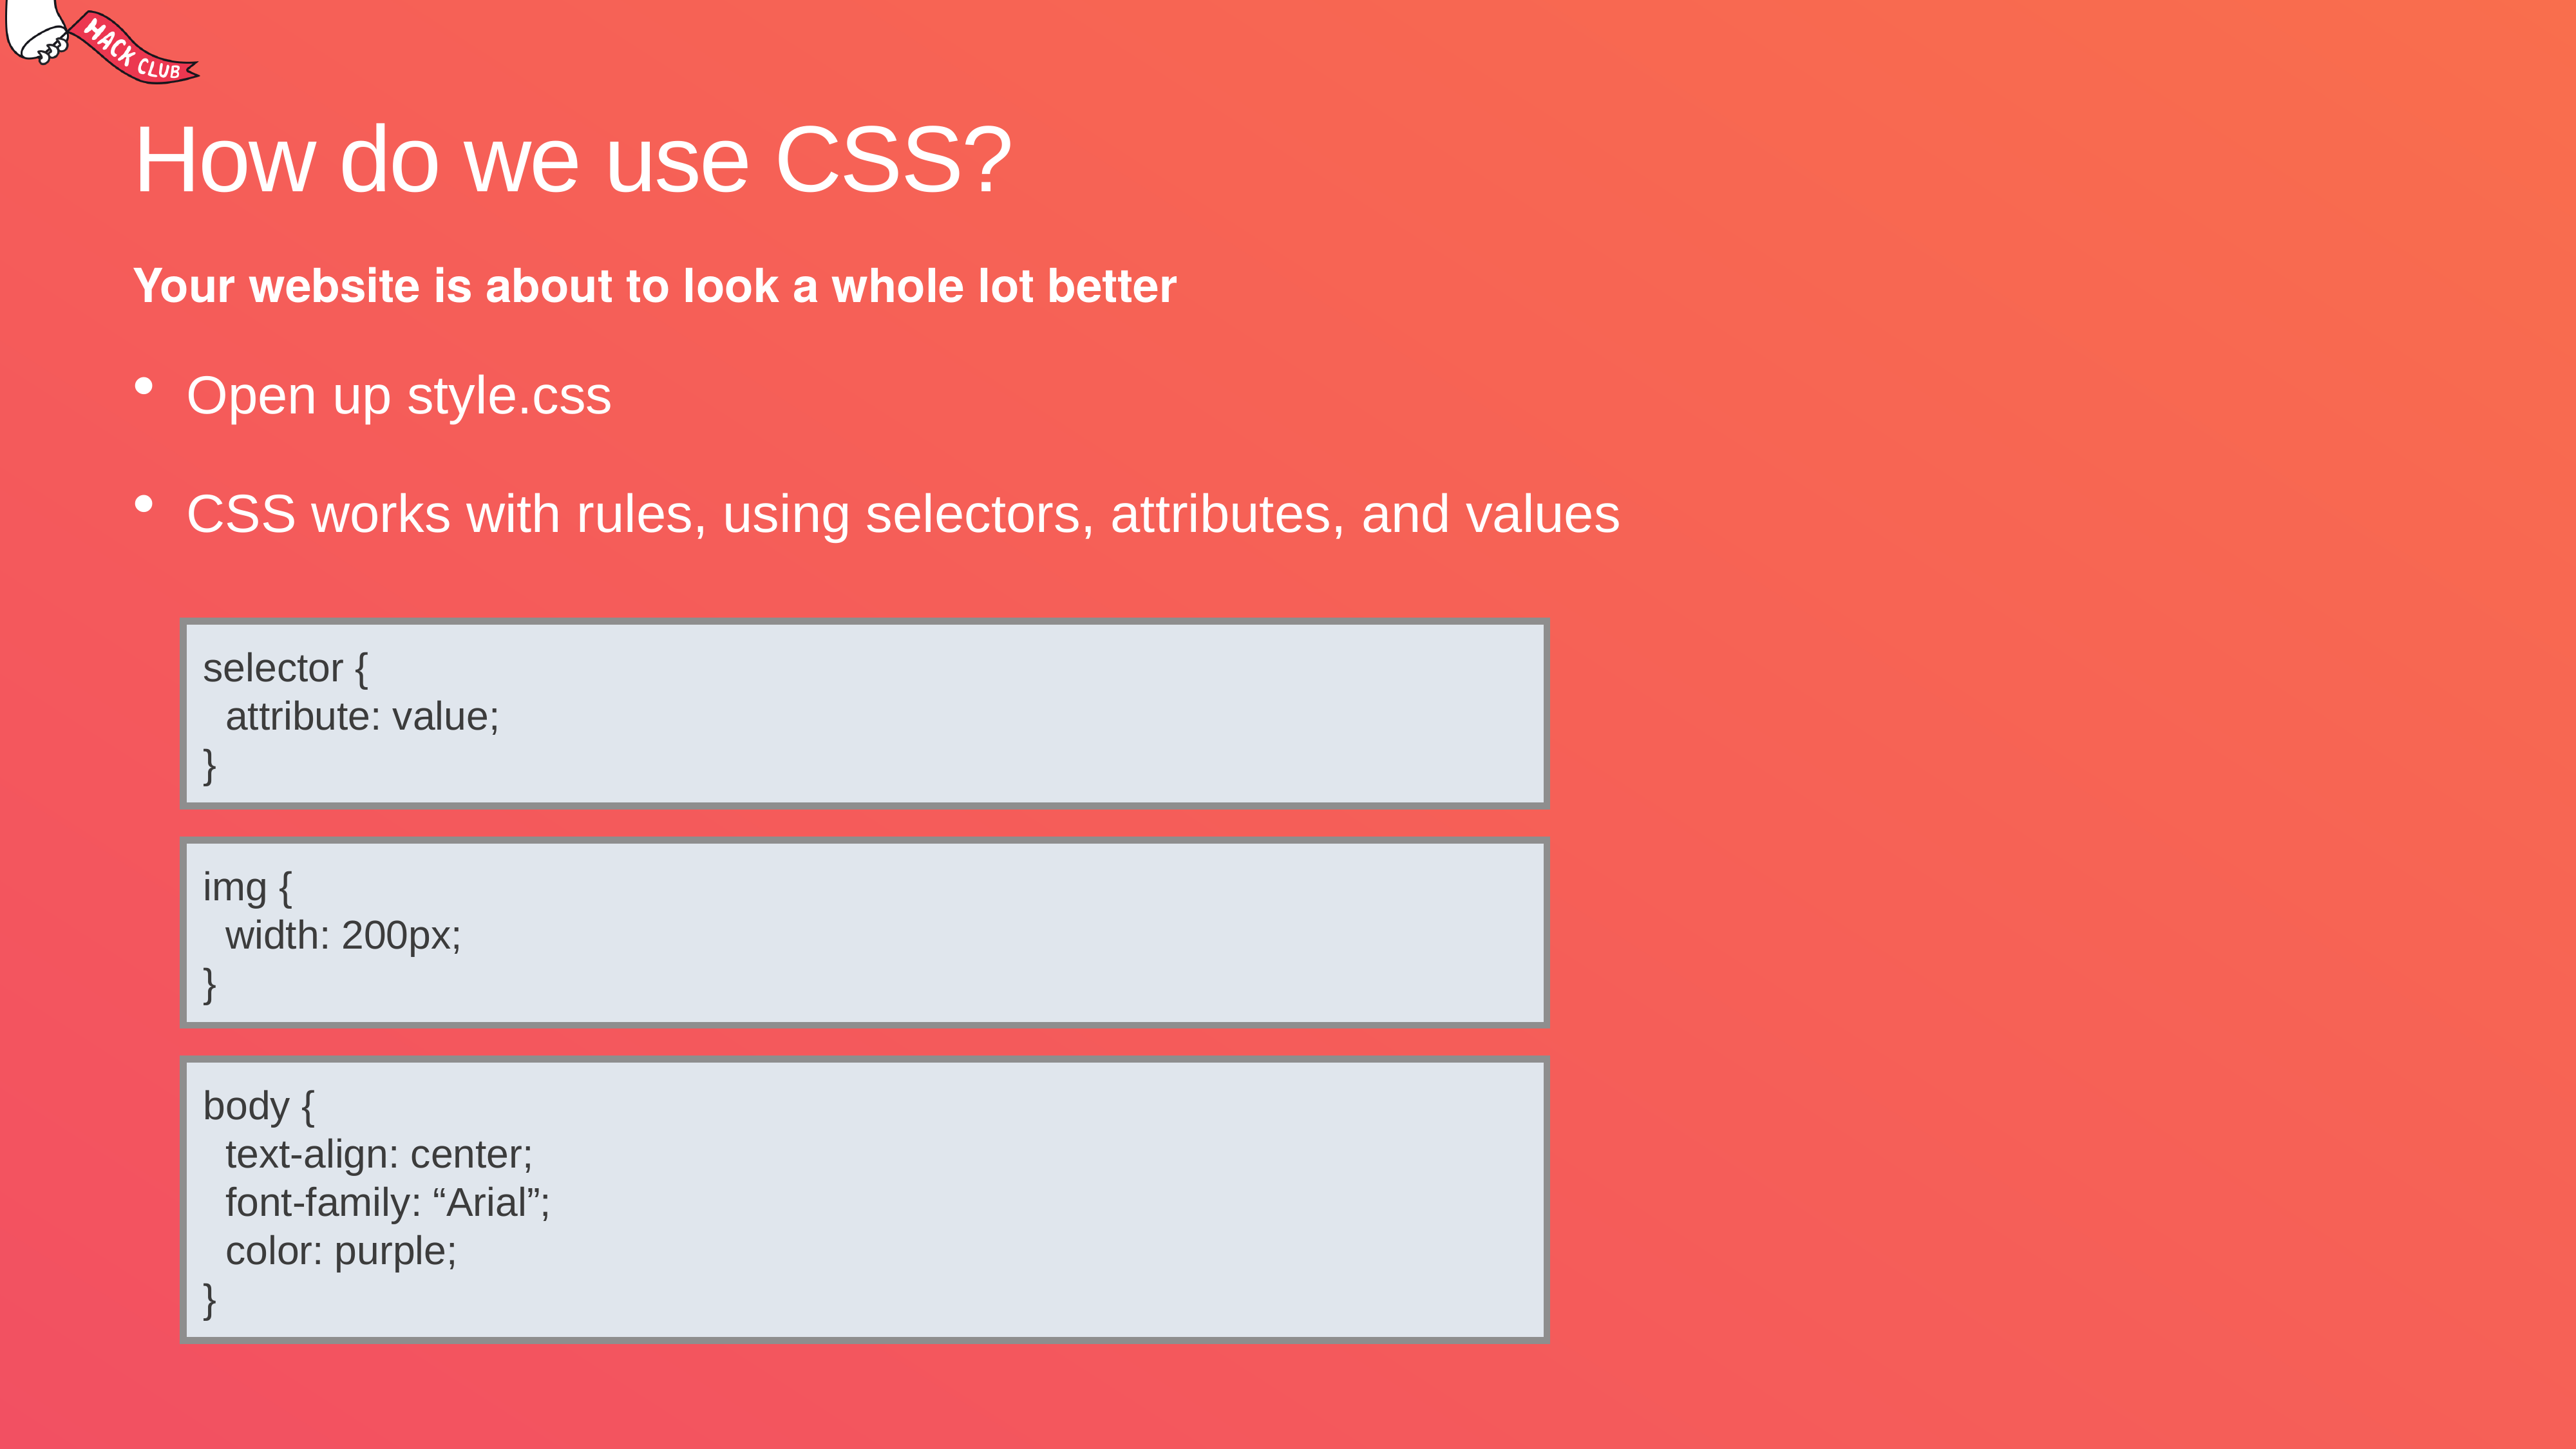

# How do we use CSS?
Your website is about to look a whole lot better
Open up style.css
CSS works with rules, using selectors, attributes, and values
selector {
  attribute: value;
}
img {
  width: 200px;
}
body {
  text-align: center;
  font-family: “Arial”;
  color: purple;
}